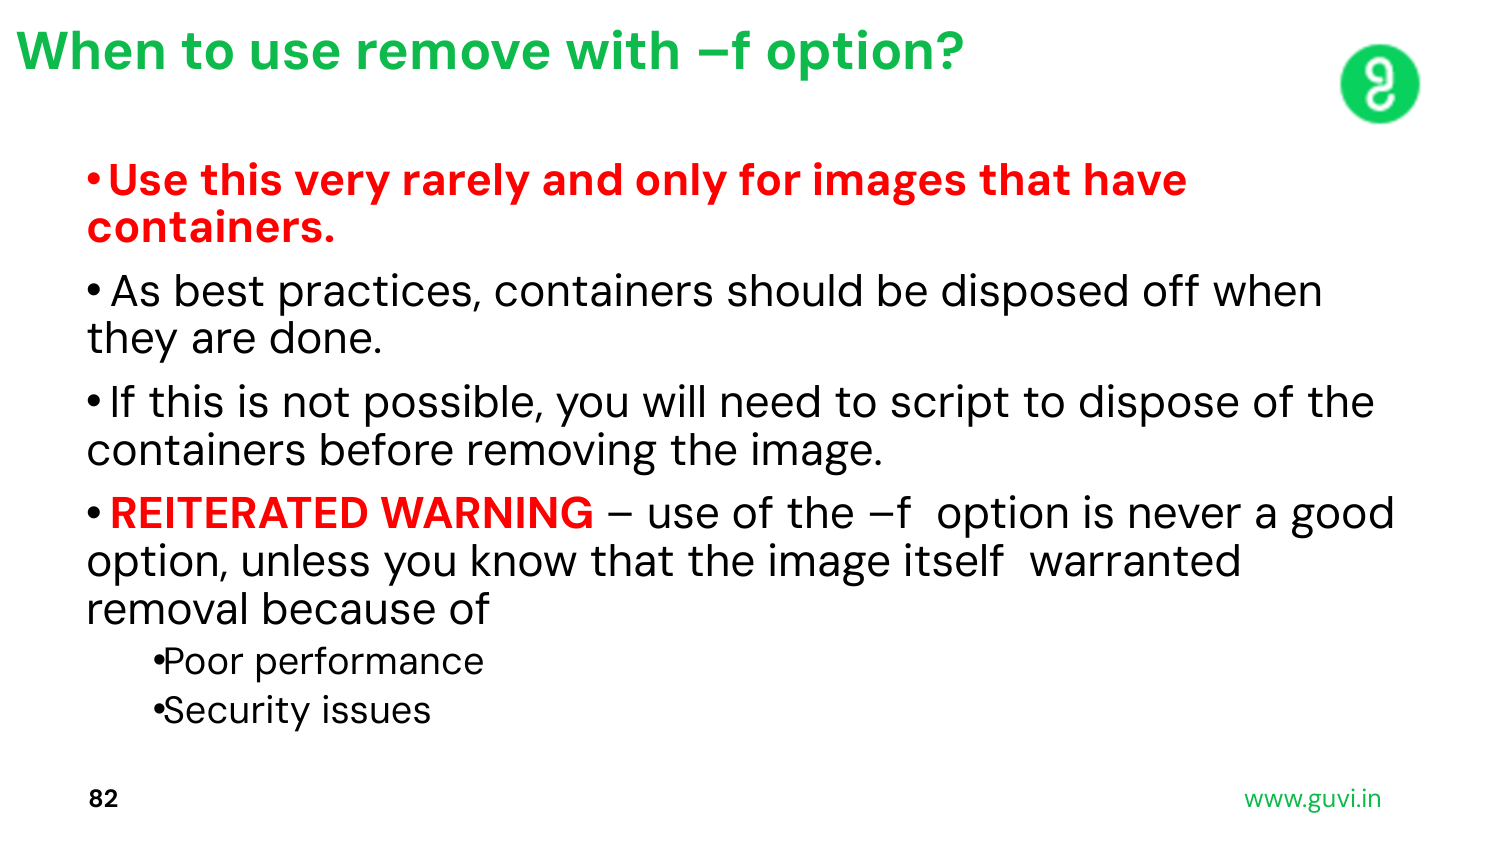

When to use remove with –f option?
 Use this very rarely and only for images that have containers.
 As best practices, containers should be disposed off when they are done.
 If this is not possible, you will need to script to dispose of the containers before removing the image.
 REITERATED WARNING – use of the –f  option is never a good option, unless you know that the image itself  warranted removal because of
Poor performance
Security issues
82
www.guvi.in